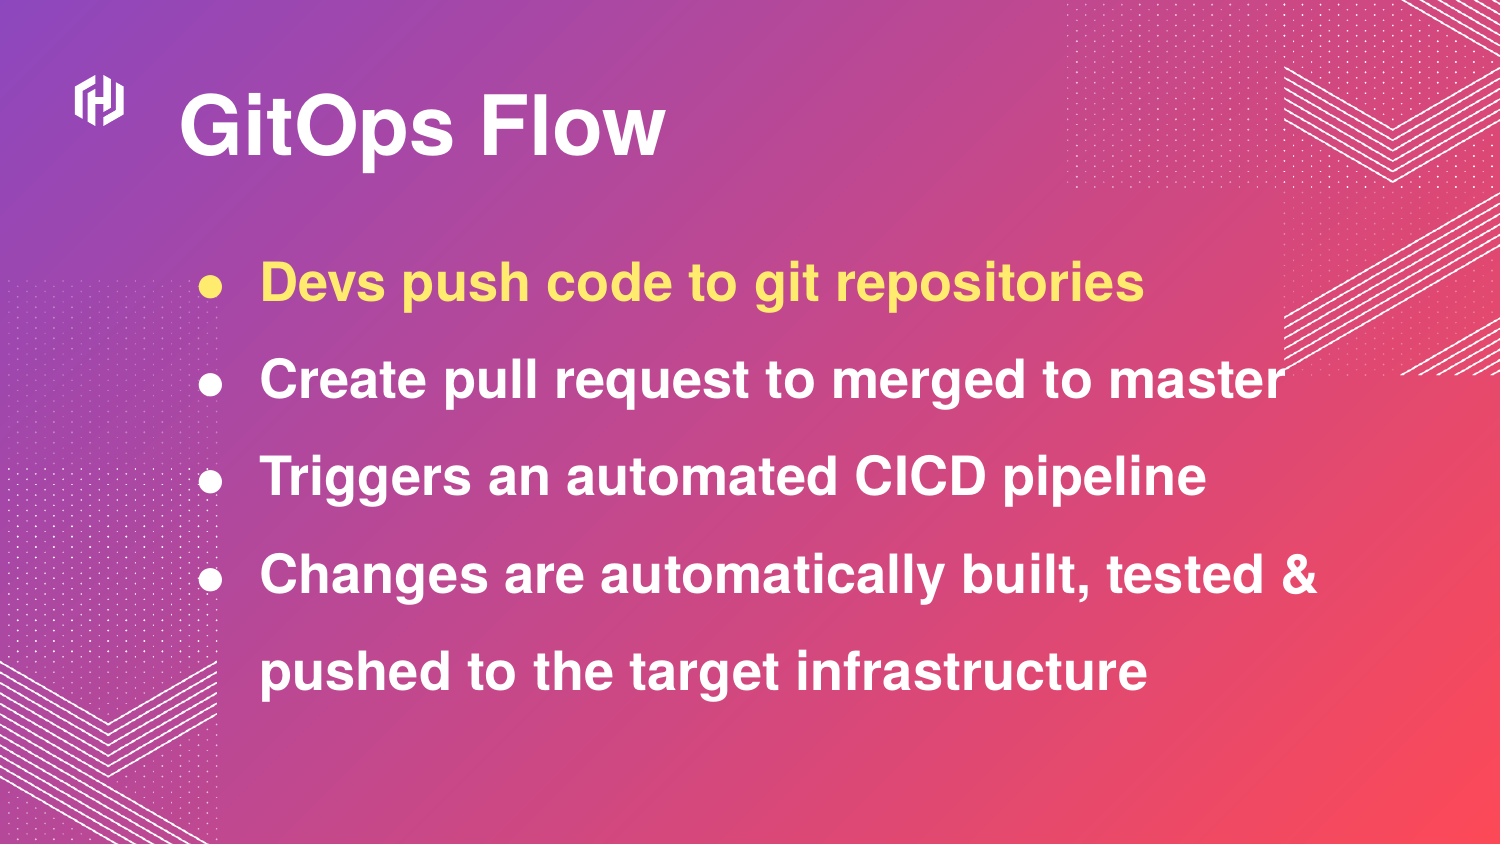

GitOps Flow

Devs push code to git repositories
Create pull request to merged to master
Triggers an automated CICD pipeline
Changes are automatically built, tested & pushed to the target infrastructure